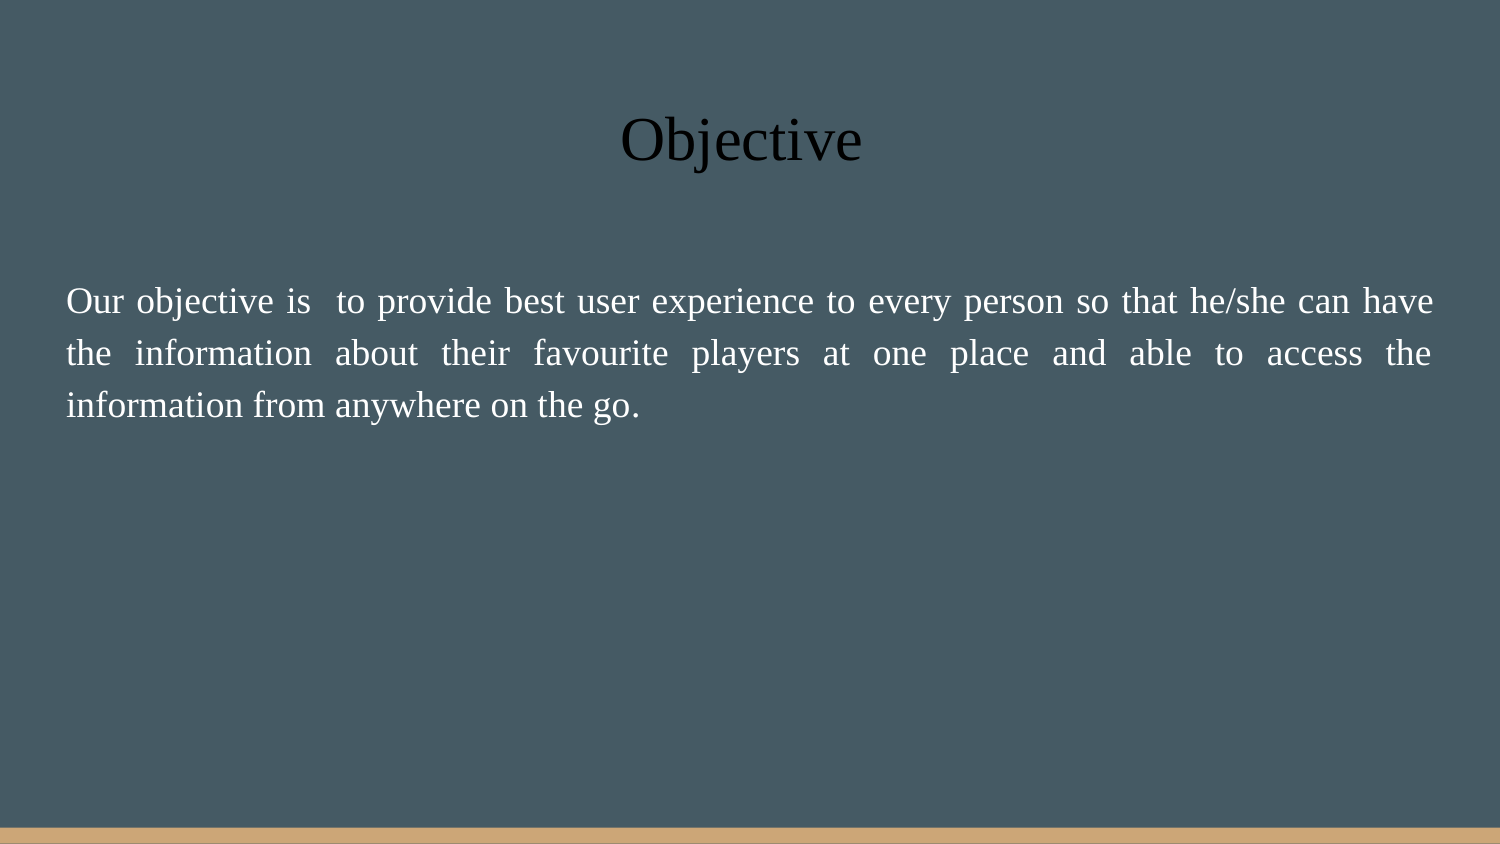

# Objective
Our objective is  to provide best user experience to every person so that he/she can have the information about their favourite players at one place and able to access the information from anywhere on the go.